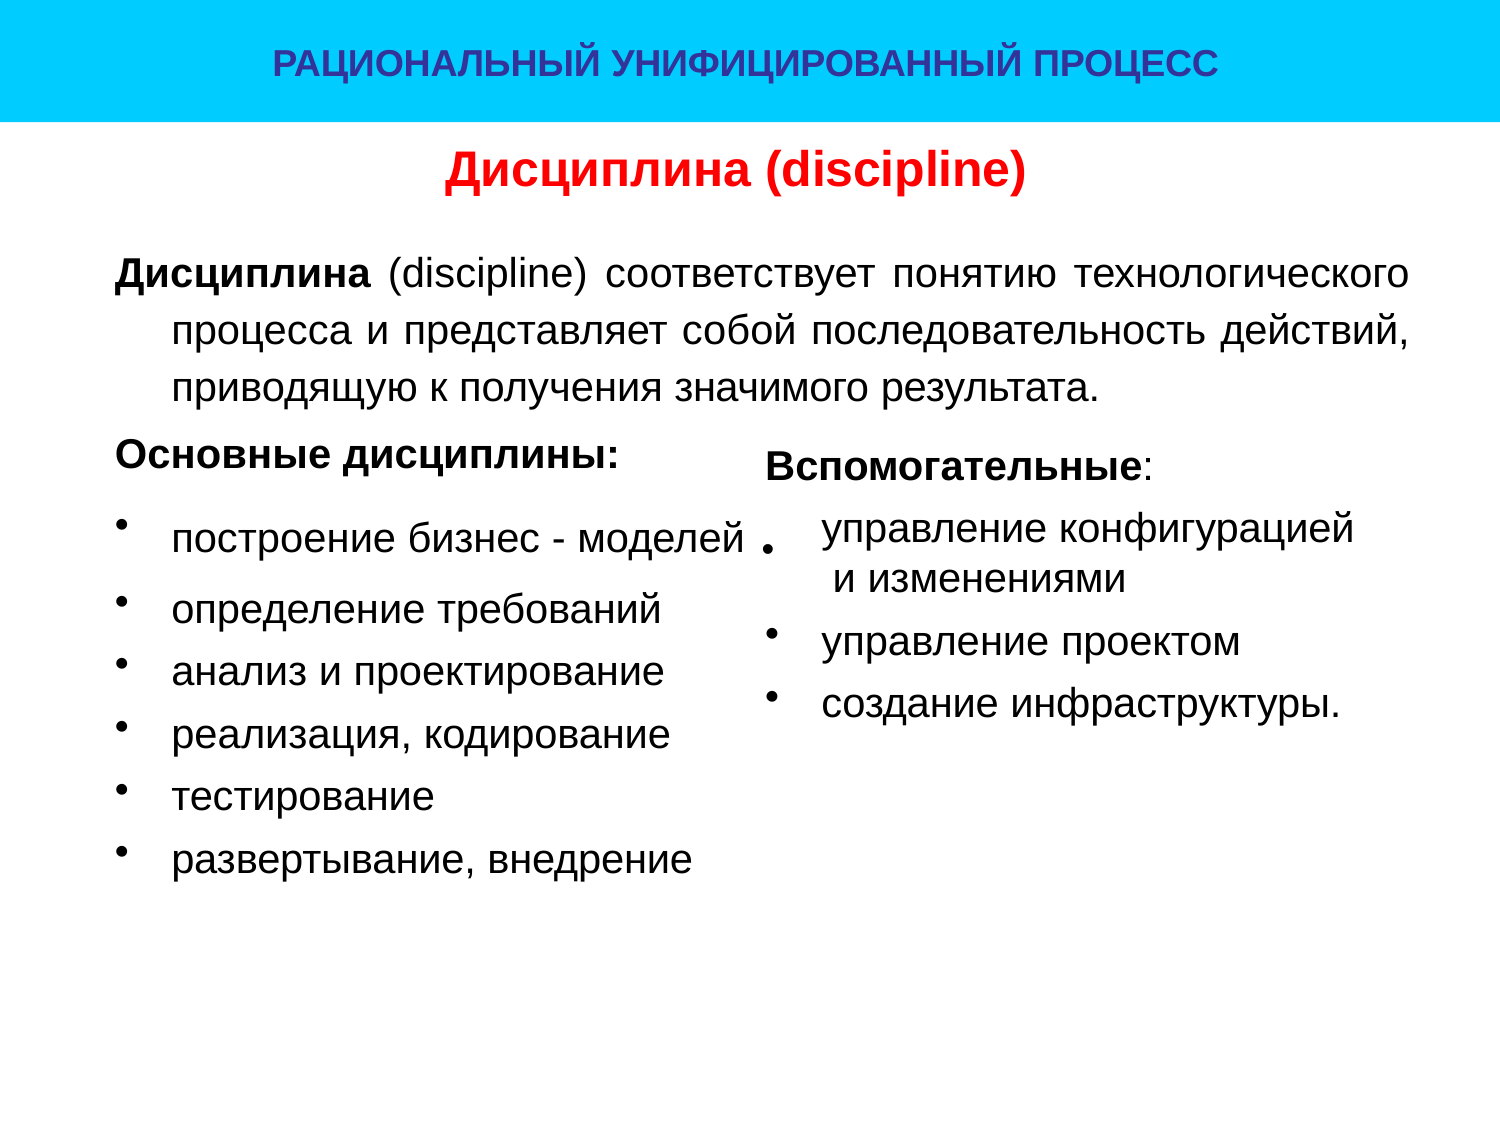

РАЦИОНАЛЬНЫЙ УНИФИЦИРОВАННЫЙ ПРОЦЕСС
# Дисциплина (discipline)
Дисциплина (discipline) соответствует понятию технологического процесса и представляет собой последовательность действий, приводящую к получения значимого результата.
Основные дисциплины:
Вспомогательные:
построение бизнес - моделей •
определение требований
анализ и проектирование
реализация, кодирование
тестирование
развертывание, внедрение
управление конфигурацией
и изменениями
управление проектом
создание инфраструктуры.